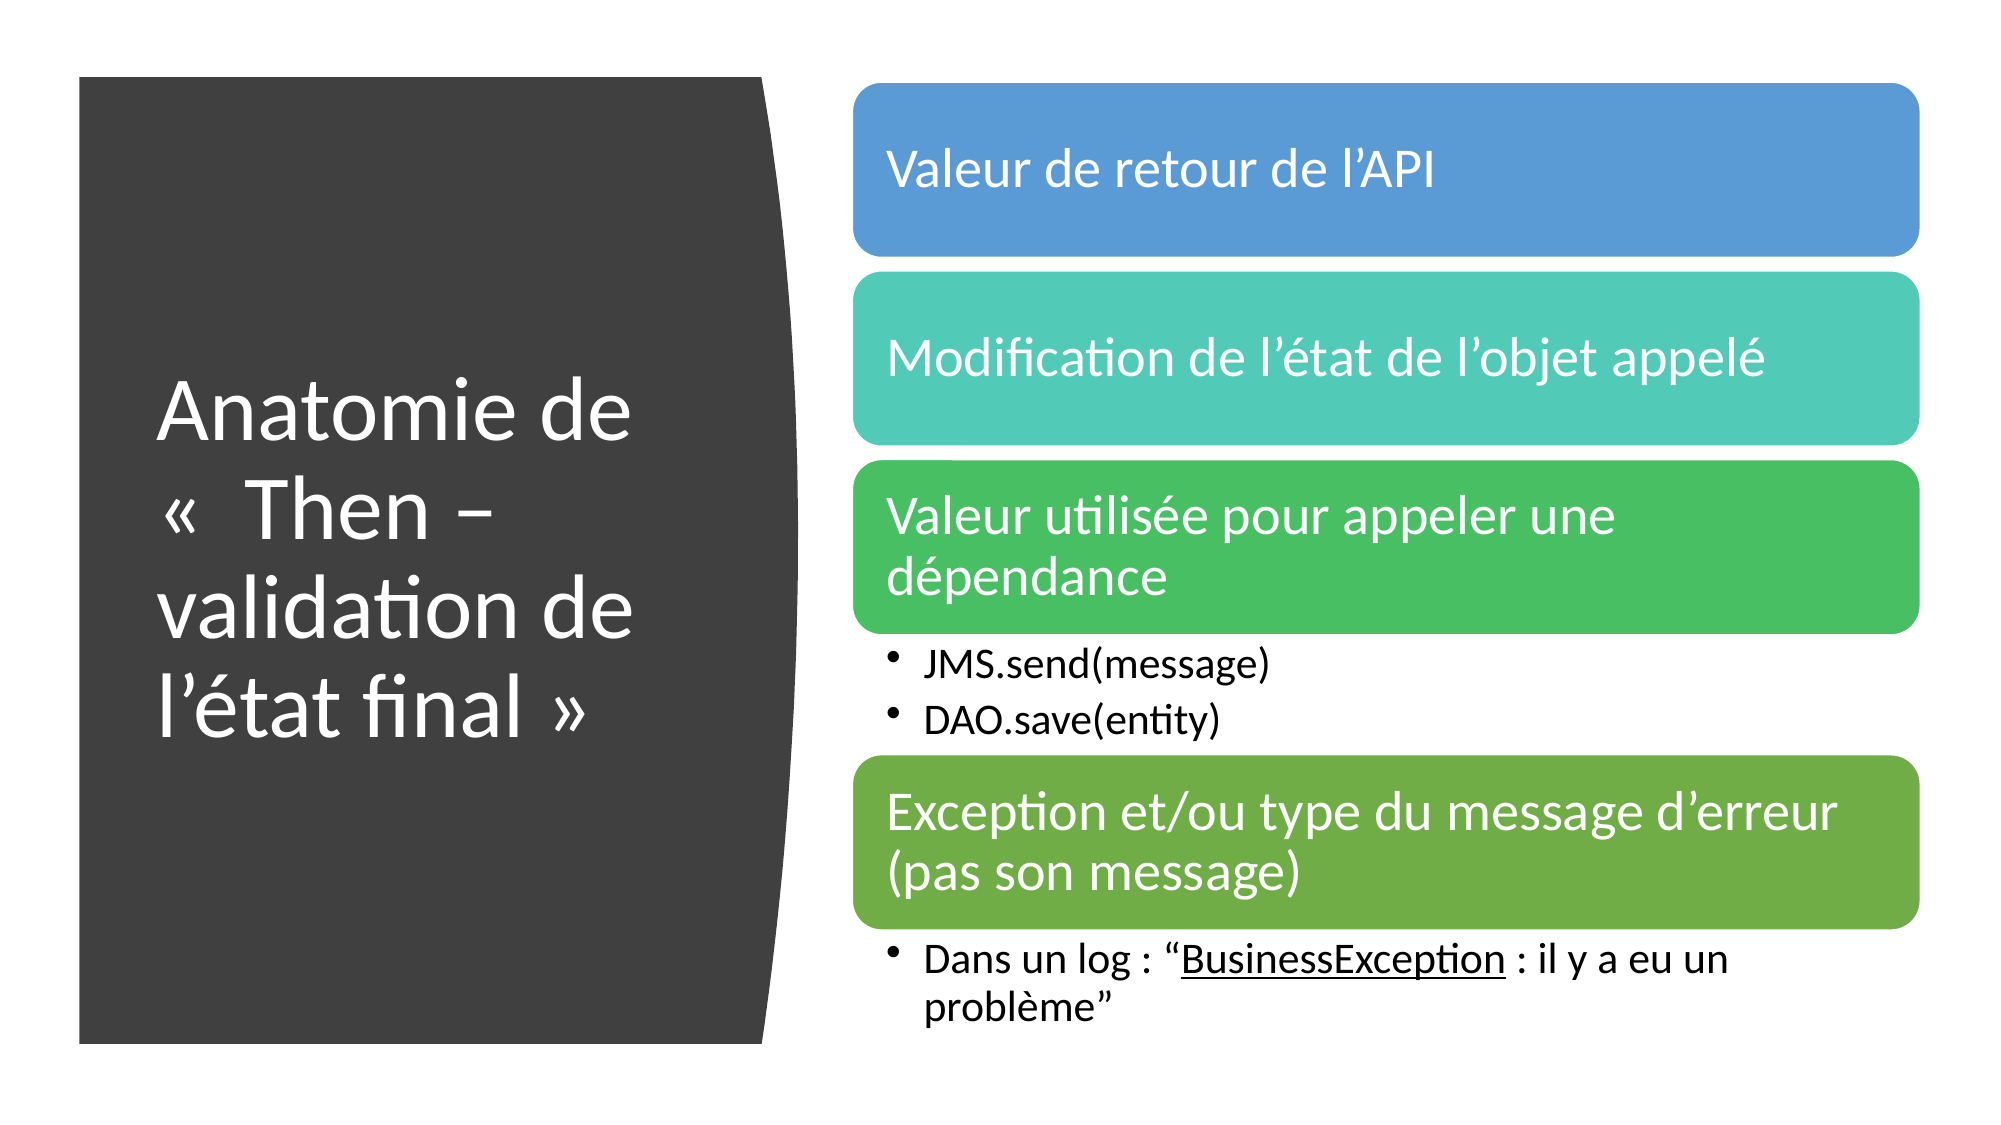

Valeur de retour de l’API
Modification de l’état de l’objet appelé
Valeur utilisée pour appeler une dépendance
JMS.send(message)
DAO.save(entity)
Exception et/ou type du message d’erreur (pas son message)
Dans un log : “BusinessException : il y a eu un problème”

# Anatomie de «  Then – validation de l’état final »